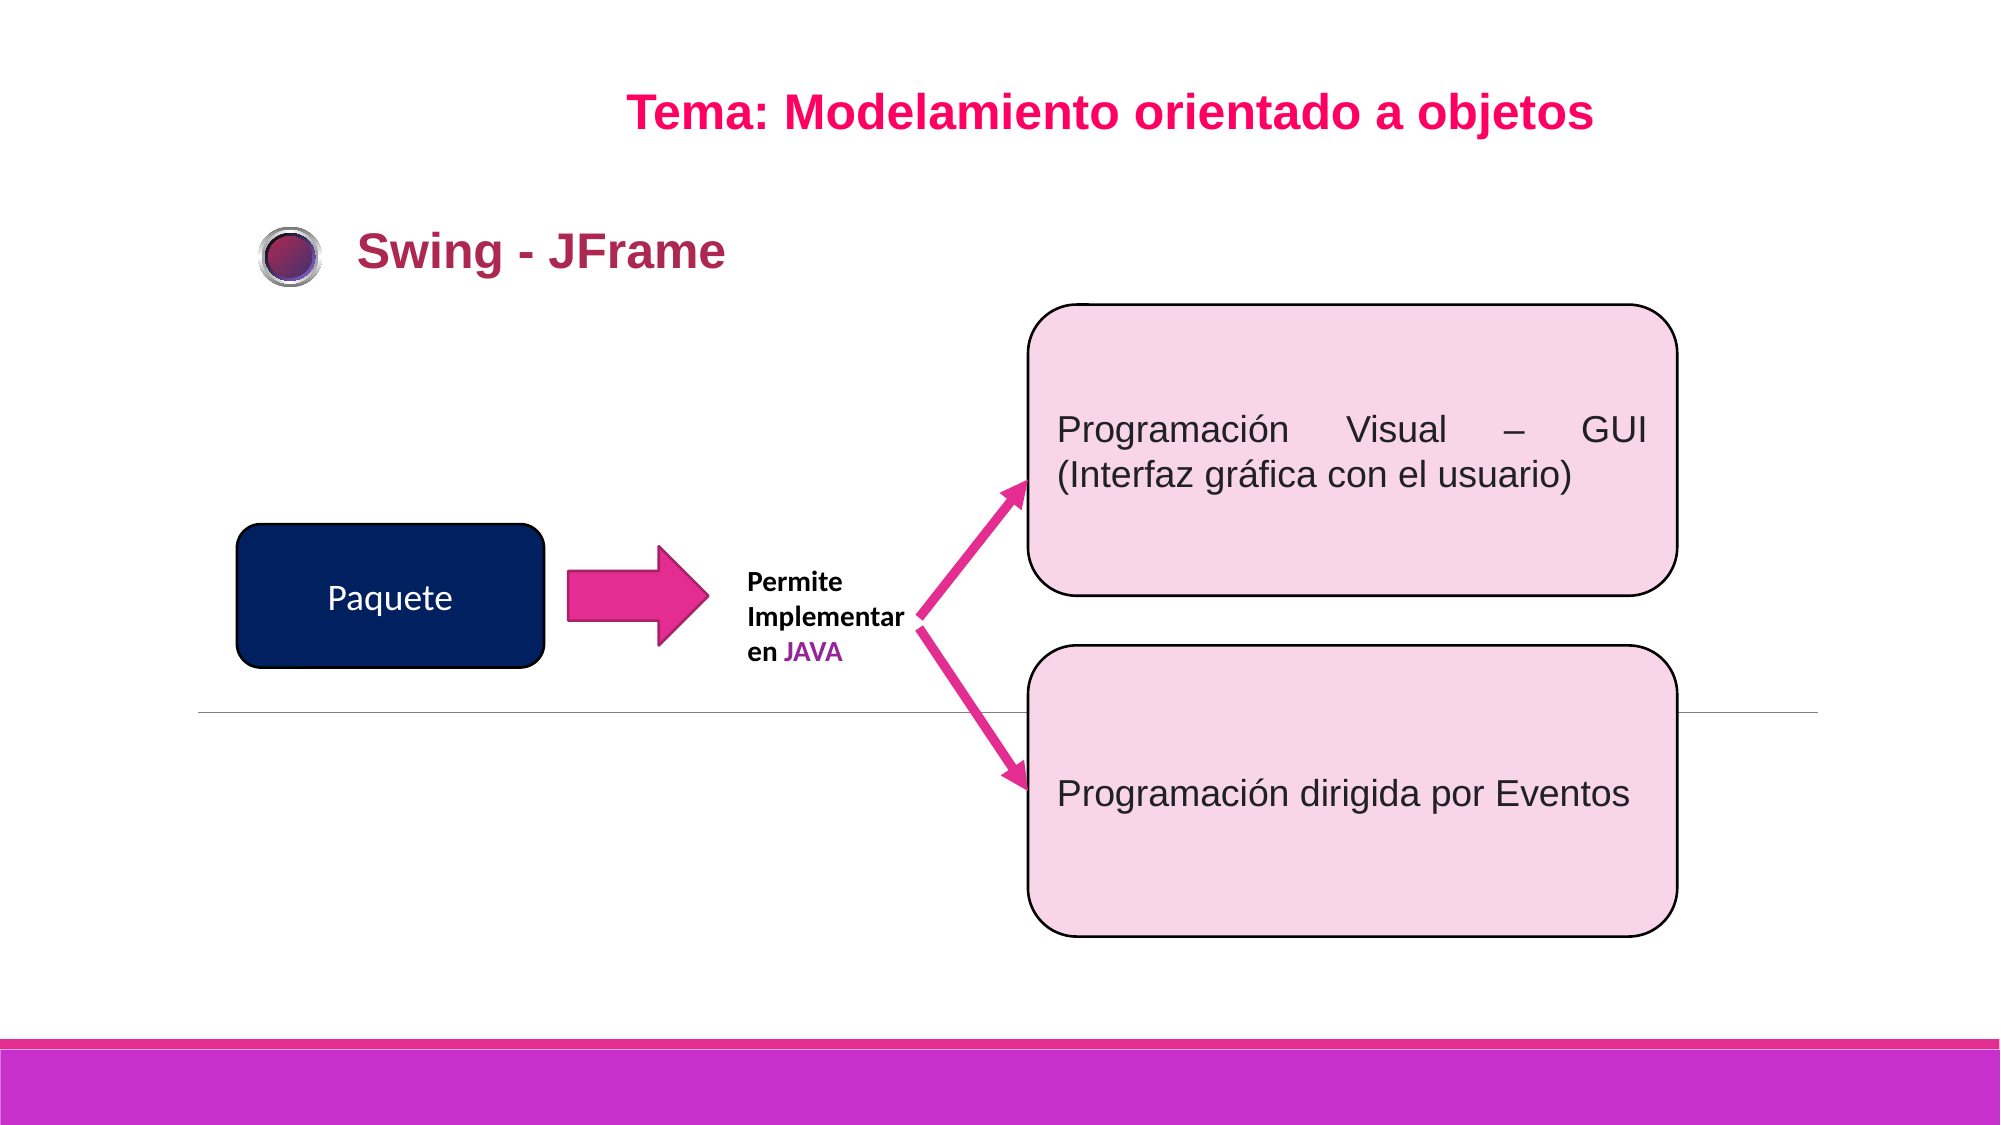

Tema: Modelamiento orientado a objetos
Swing - JFrame

Programación Visual – GUI (Interfaz gráfica con el usuario)
Paquete

Permite
Implementar
en JAVA
Programación dirigida por Eventos